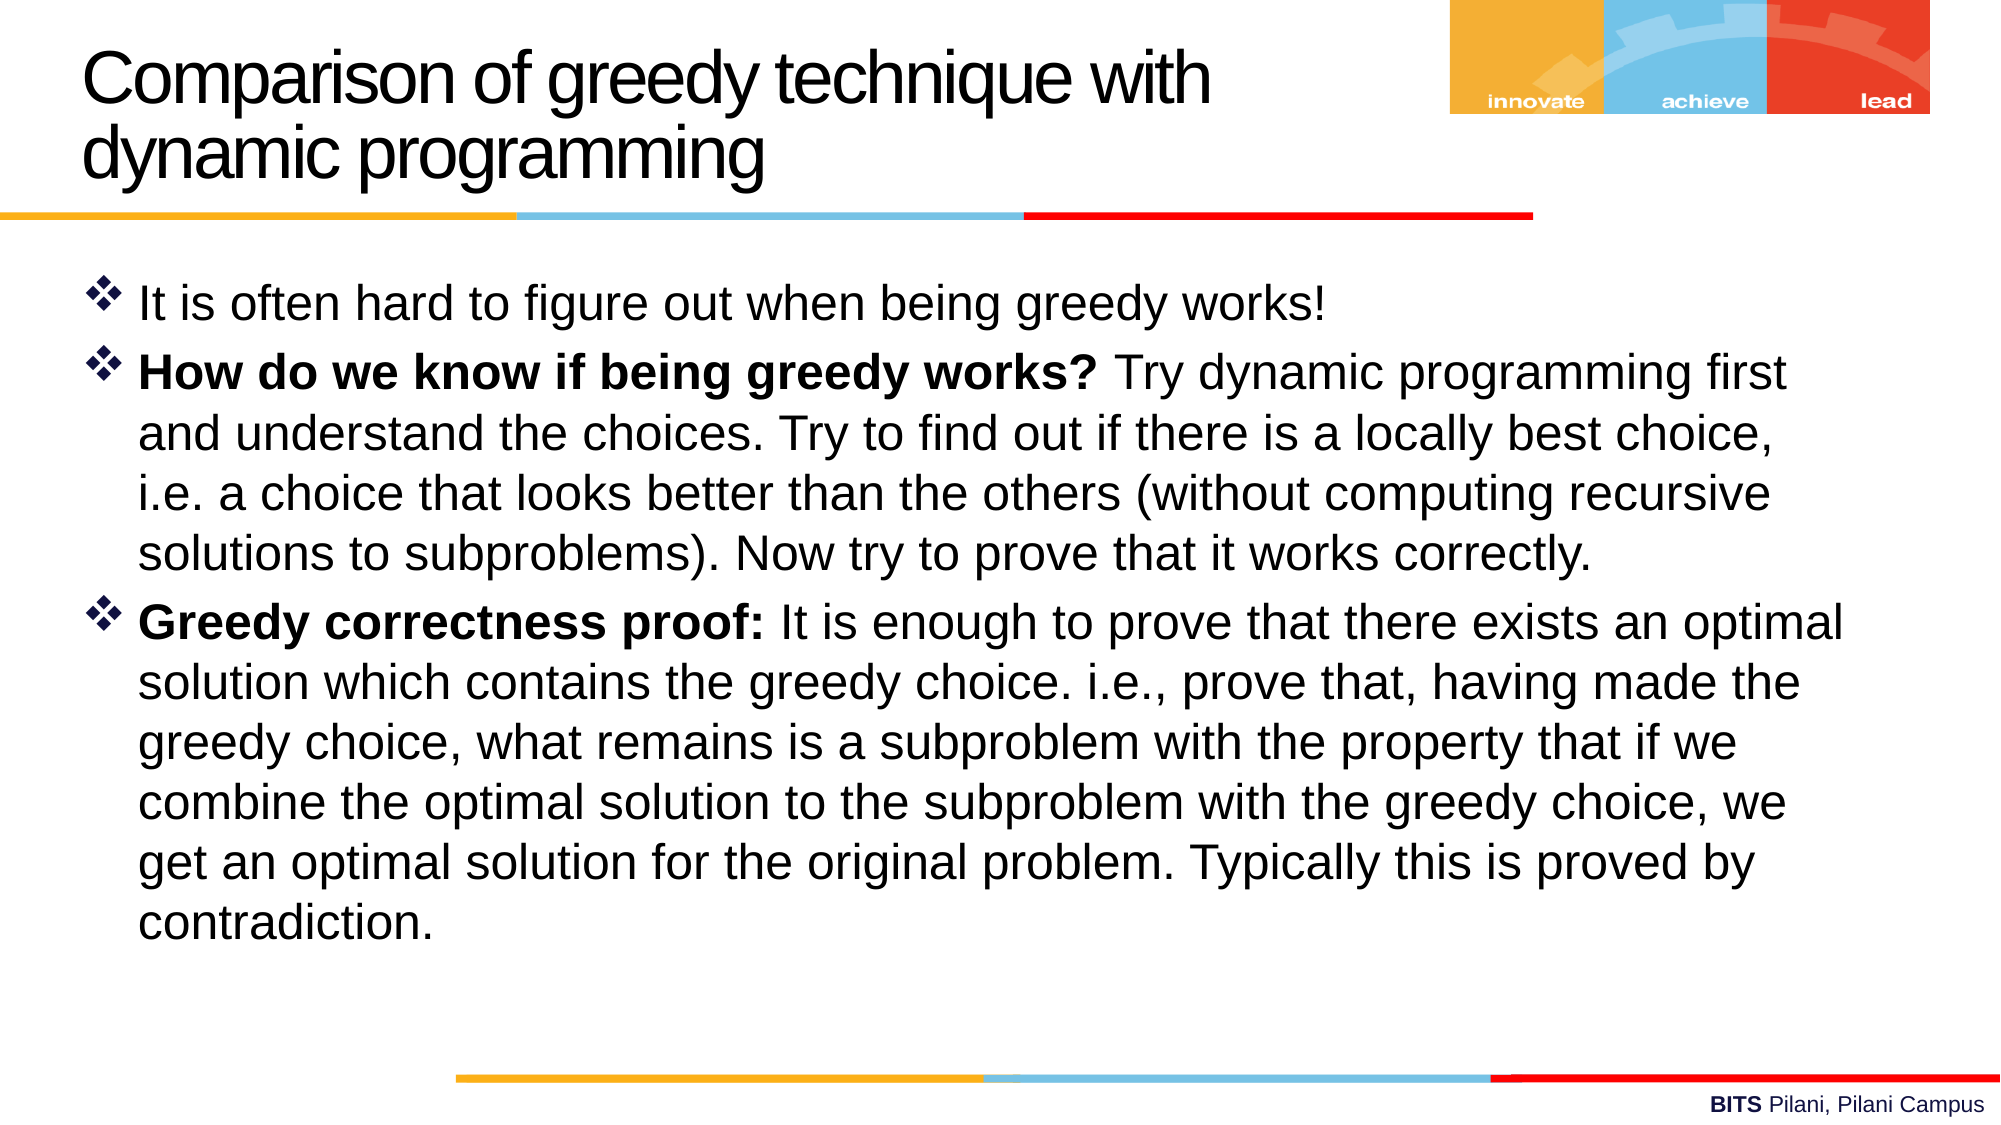

Comparison of greedy technique with dynamic programming
It is often hard to figure out when being greedy works!
How do we know if being greedy works? Try dynamic programming first and understand the choices. Try to find out if there is a locally best choice, i.e. a choice that looks better than the others (without computing recursive solutions to subproblems). Now try to prove that it works correctly.
Greedy correctness proof: It is enough to prove that there exists an optimal solution which contains the greedy choice. i.e., prove that, having made the greedy choice, what remains is a subproblem with the property that if we combine the optimal solution to the subproblem with the greedy choice, we get an optimal solution for the original problem. Typically this is proved by contradiction.